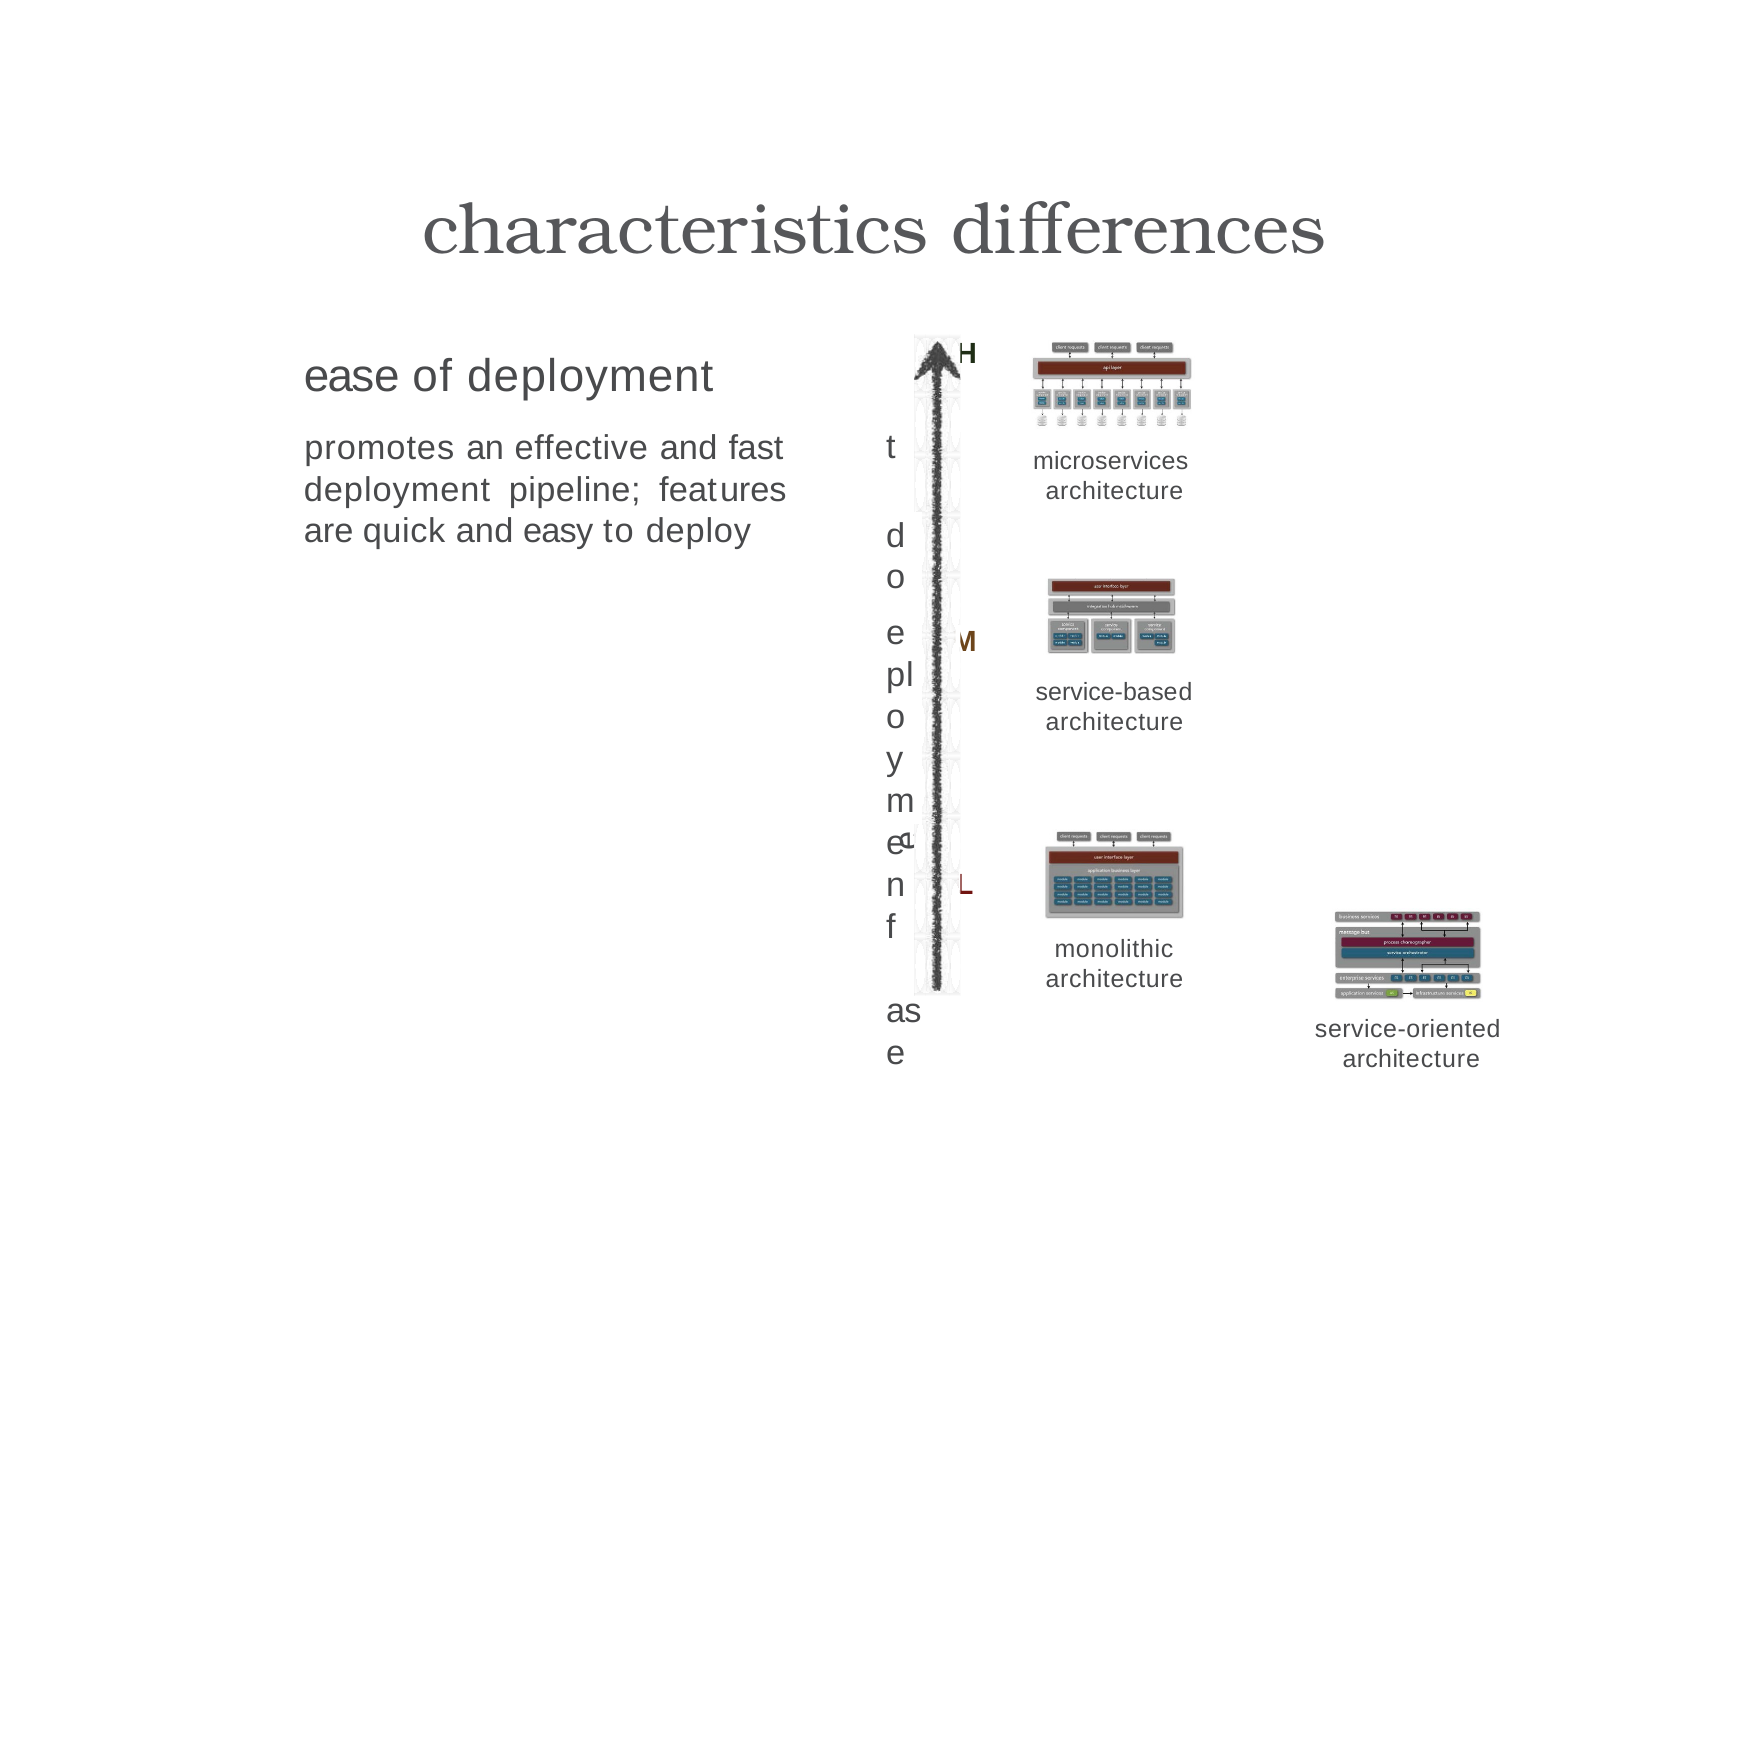

# characteristics differences
H

t

eploymen f

ase

ease of deployment
promotes an effective and fast deployment pipeline; features are quick and easy to deploy
microservices architecture
d o

M
service-based architecture
e

L

monolithic architecture
service-oriented architecture